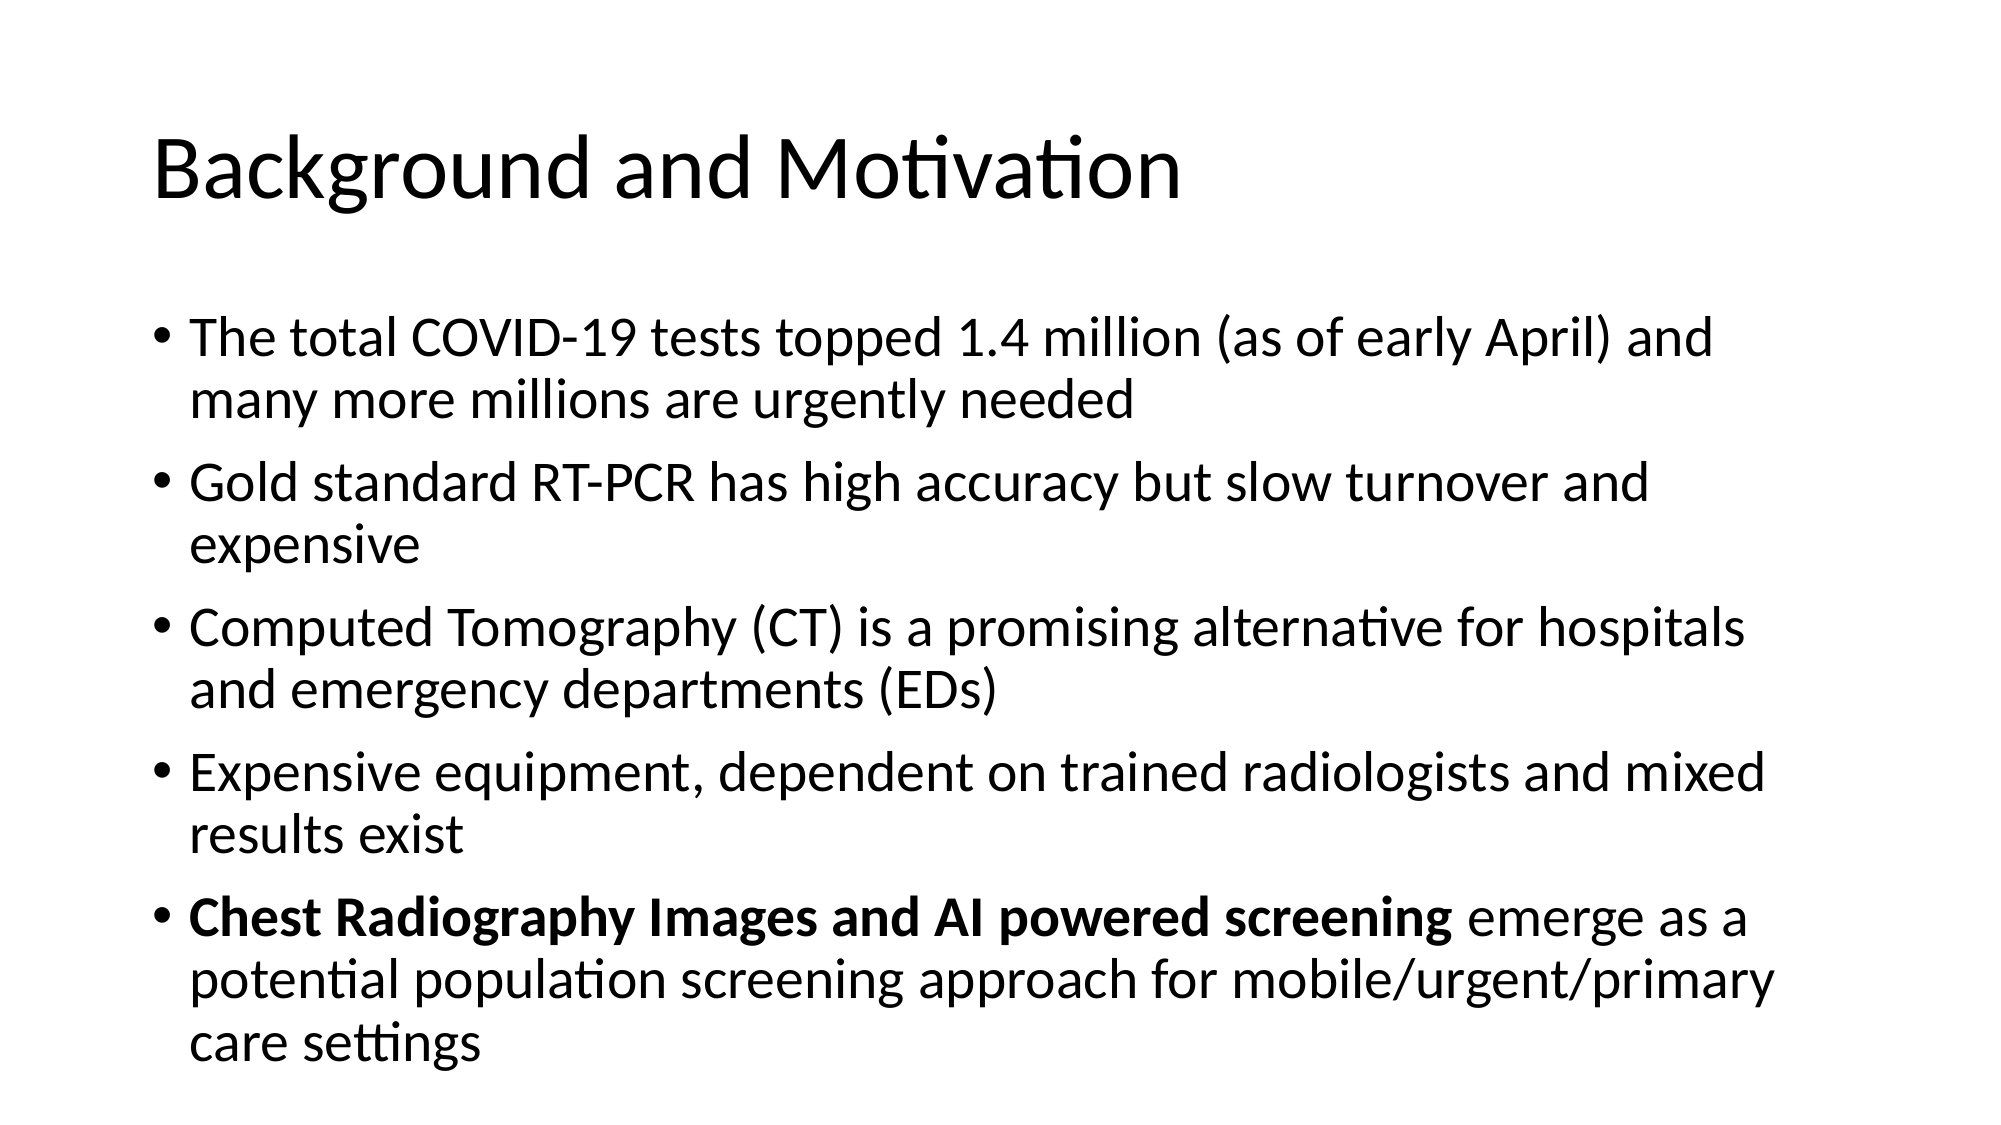

# Background and Motivation
The total COVID-19 tests topped 1.4 million (as of early April) and many more millions are urgently needed
Gold standard RT-PCR has high accuracy but slow turnover and expensive
Computed Tomography (CT) is a promising alternative for hospitals and emergency departments (EDs)
Expensive equipment, dependent on trained radiologists and mixed results exist
Chest Radiography Images and AI powered screening emerge as a potential population screening approach for mobile/urgent/primary care settings